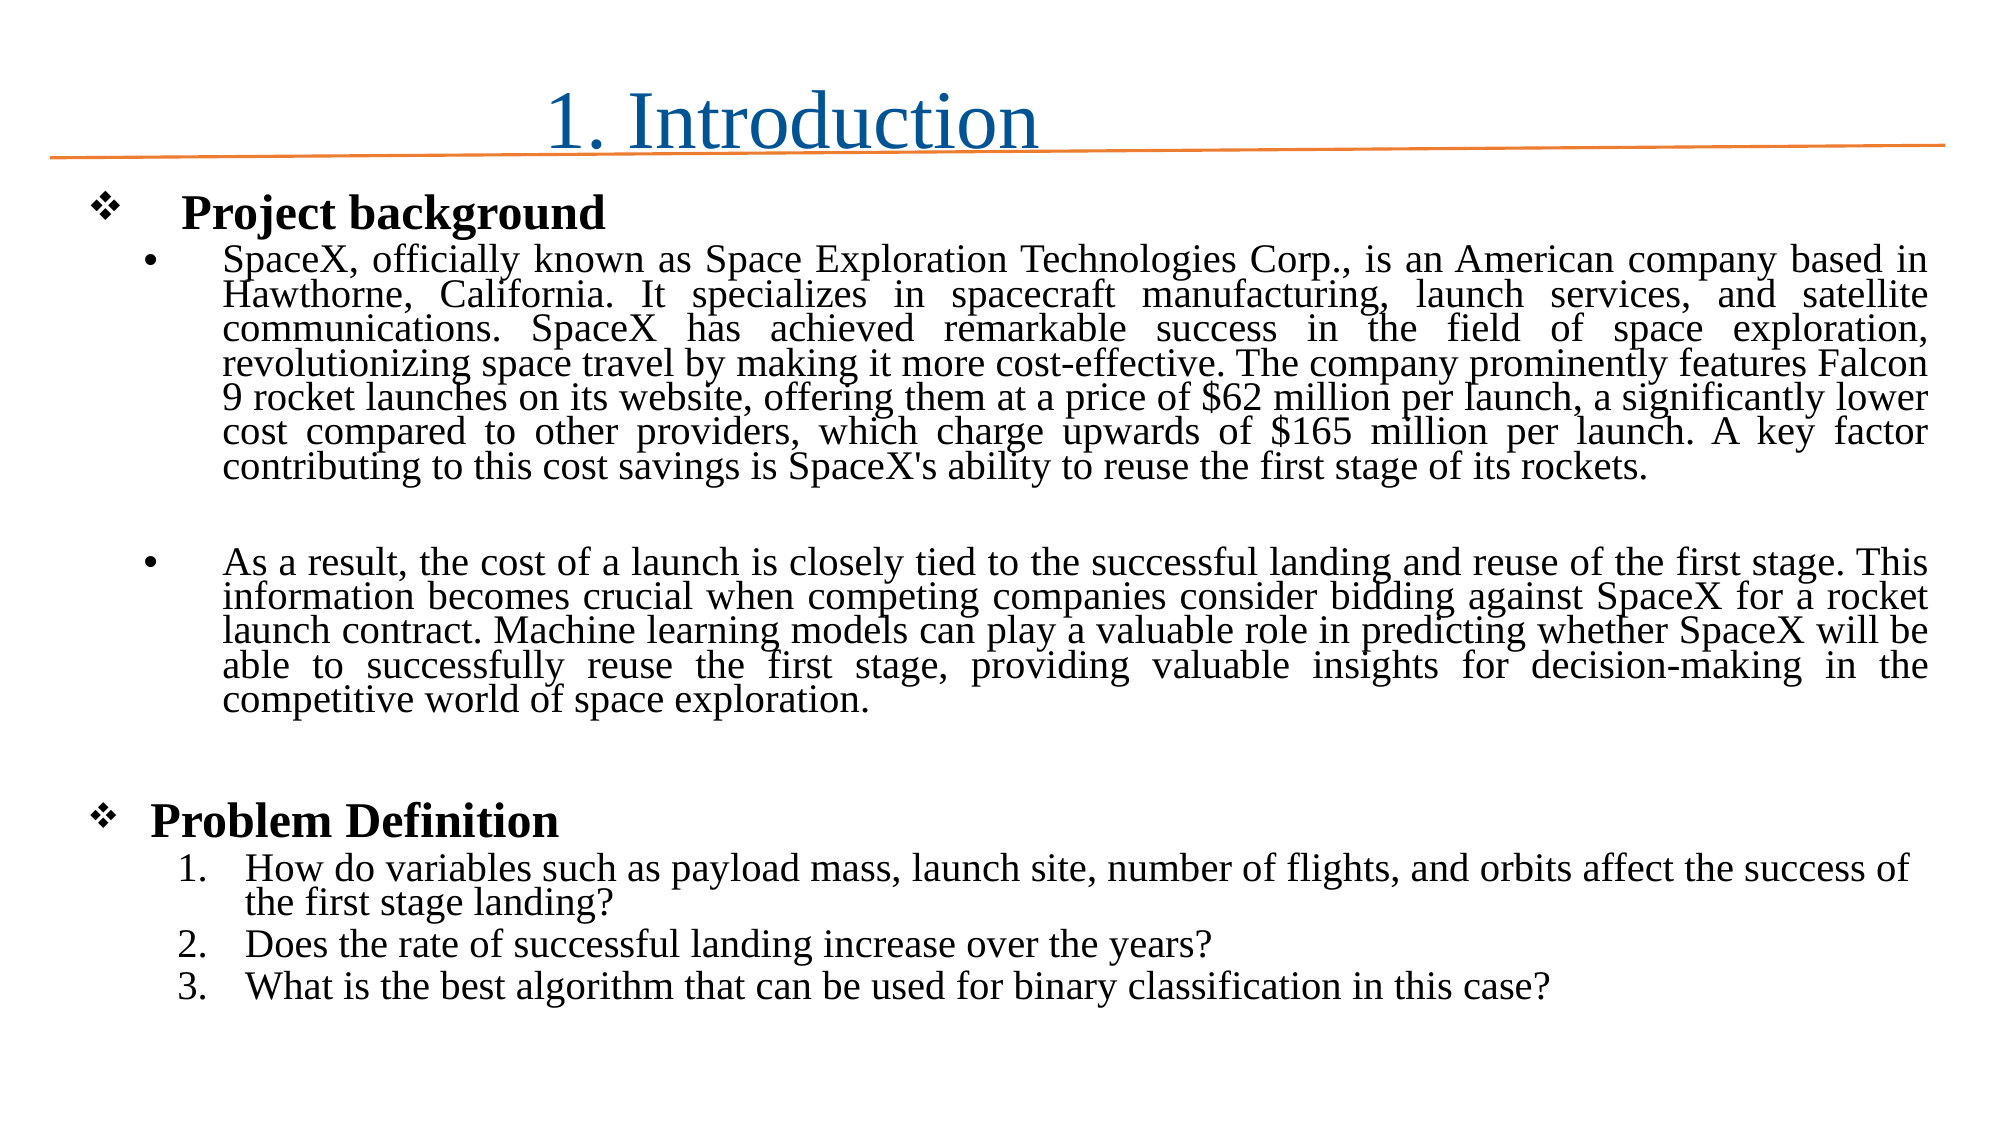

# 1. Introduction
  Project background
SpaceX, officially known as Space Exploration Technologies Corp., is an American company based in Hawthorne, California. It specializes in spacecraft manufacturing, launch services, and satellite communications. SpaceX has achieved remarkable success in the field of space exploration, revolutionizing space travel by making it more cost-effective. The company prominently features Falcon 9 rocket launches on its website, offering them at a price of $62 million per launch, a significantly lower cost compared to other providers, which charge upwards of $165 million per launch. A key factor contributing to this cost savings is SpaceX's ability to reuse the first stage of its rockets.

As a result, the cost of a launch is closely tied to the successful landing and reuse of the first stage. This information becomes crucial when competing companies consider bidding against SpaceX for a rocket launch contract. Machine learning models can play a valuable role in predicting whether SpaceX will be able to successfully reuse the first stage, providing valuable insights for decision-making in the competitive world of space exploration.

  Problem Definition
How do variables such as payload mass, launch site, number of flights, and orbits affect the success of the first stage landing?
Does the rate of successful landing increase over the years?
What is the best algorithm that can be used for binary classification in this case?